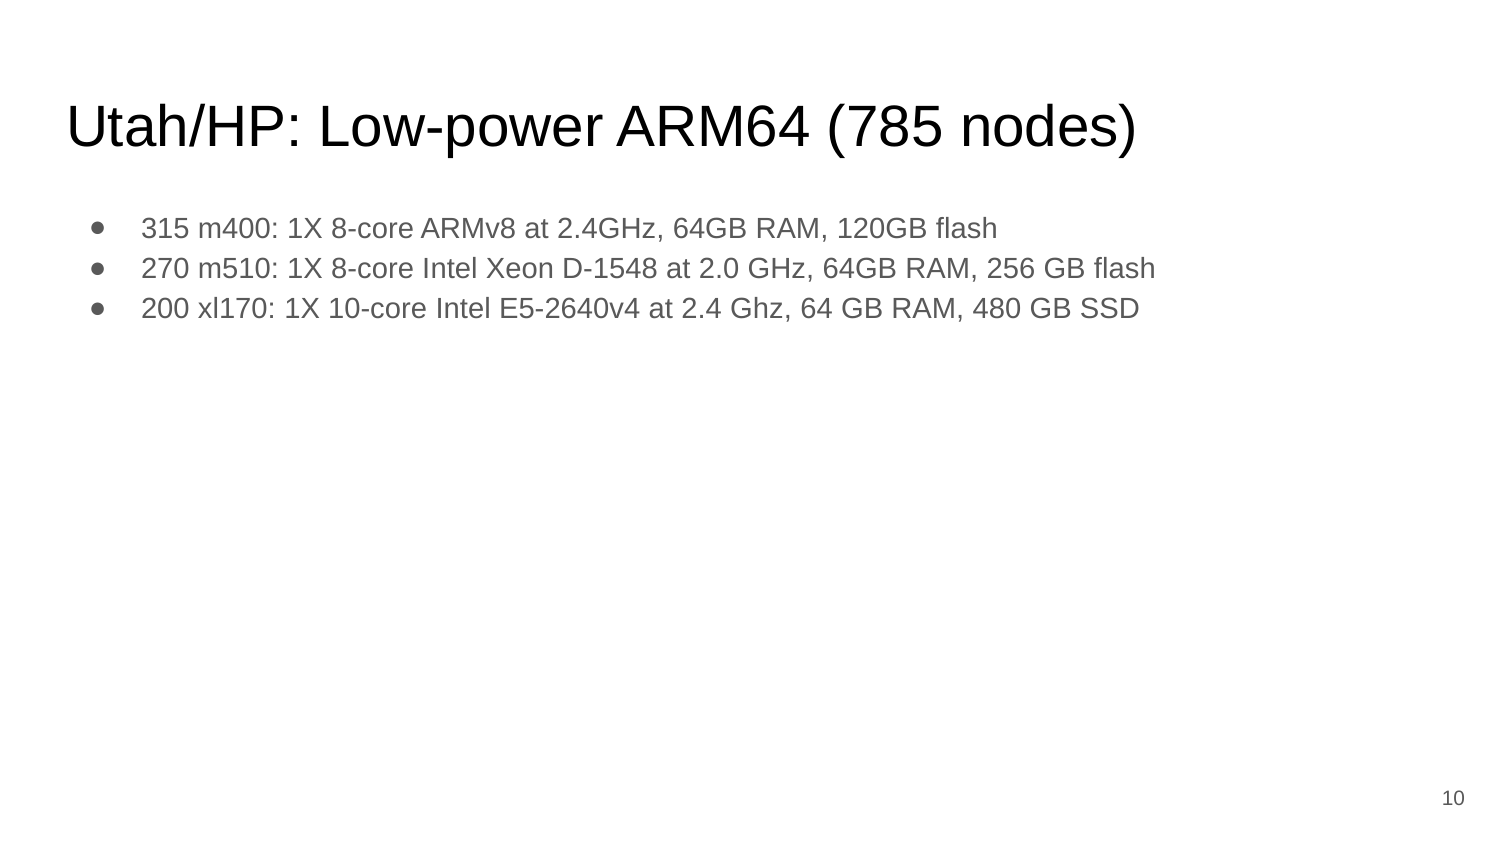

# Utah/HP: Low-power ARM64 (785 nodes)
315 m400: 1X 8-core ARMv8 at 2.4GHz, 64GB RAM, 120GB flash
270 m510: 1X 8-core Intel Xeon D-1548 at 2.0 GHz, 64GB RAM, 256 GB flash
200 xl170: 1X 10-core Intel E5-2640v4 at 2.4 Ghz, 64 GB RAM, 480 GB SSD
10